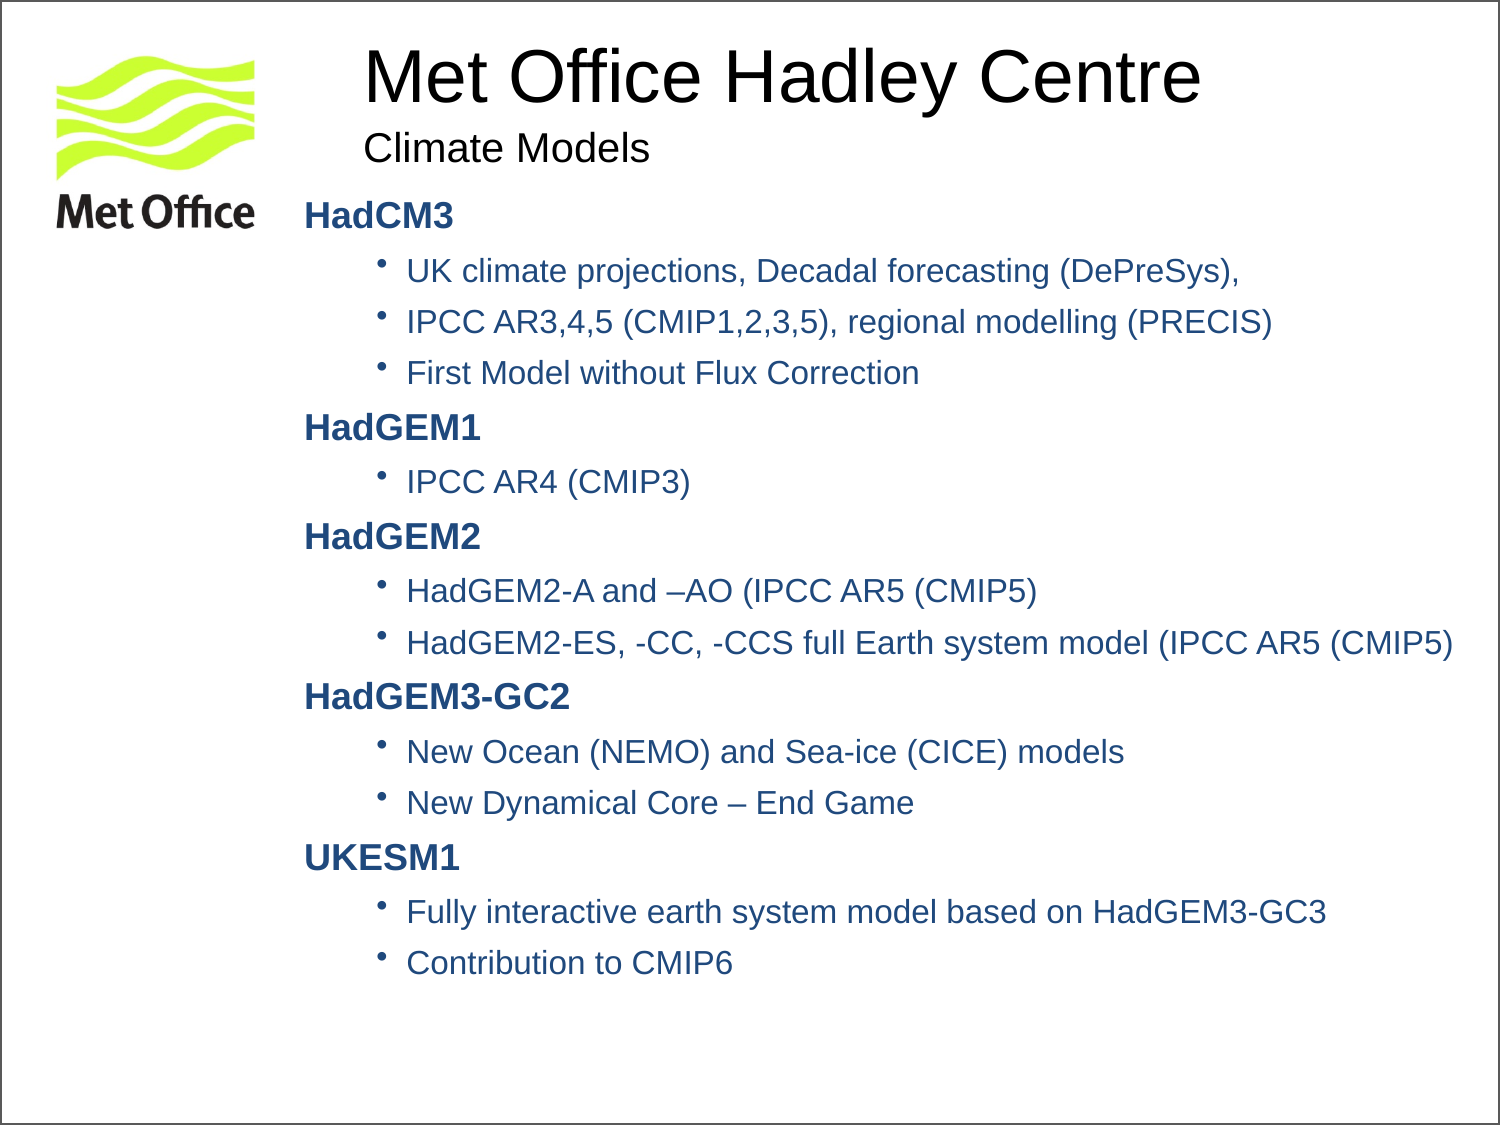

# Met Office Hadley Centre
Climate Models
HadCM3
UK climate projections, Decadal forecasting (DePreSys),
IPCC AR3,4,5 (CMIP1,2,3,5), regional modelling (PRECIS)
First Model without Flux Correction
HadGEM1
IPCC AR4 (CMIP3)
HadGEM2
HadGEM2-A and –AO (IPCC AR5 (CMIP5)
HadGEM2-ES, -CC, -CCS full Earth system model (IPCC AR5 (CMIP5)
HadGEM3-GC2
New Ocean (NEMO) and Sea-ice (CICE) models
New Dynamical Core – End Game
UKESM1
Fully interactive earth system model based on HadGEM3-GC3
Contribution to CMIP6